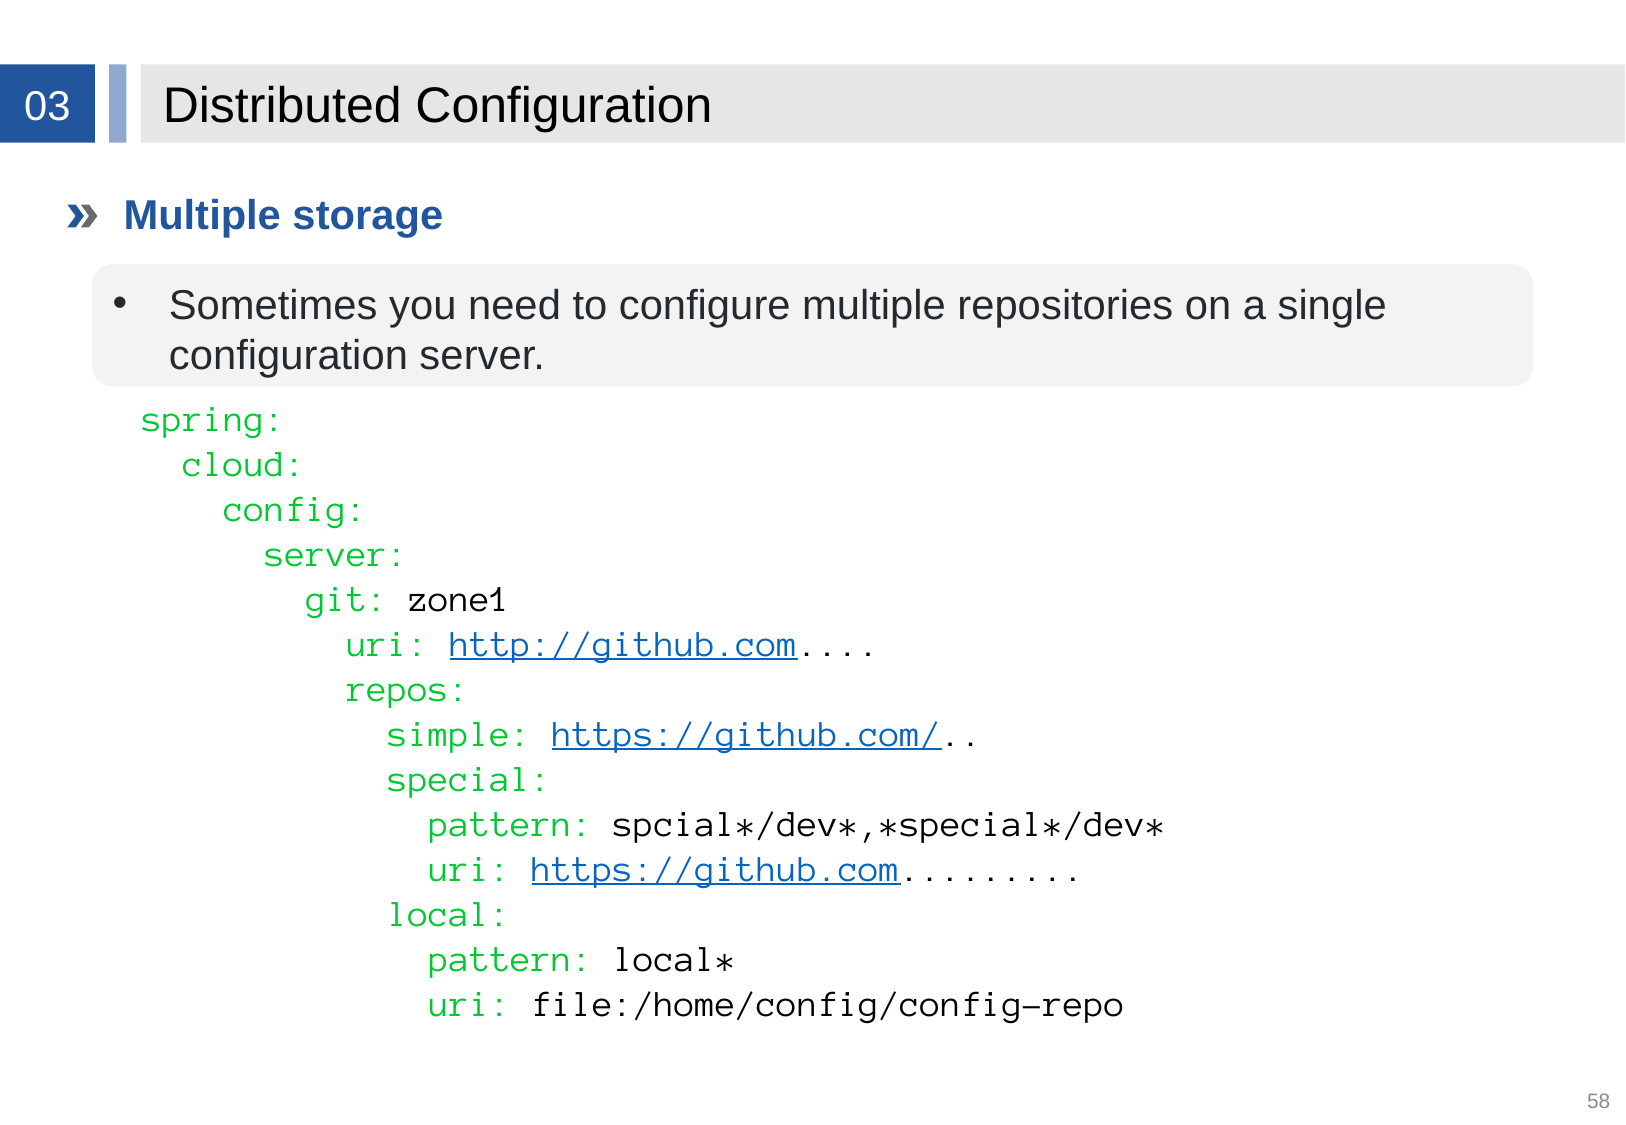

# Distributed Configuration
03
Multiple storage

Sometimes you need to configure multiple repositories on a single configuration server.
spring:
  cloud:
    config:
      server:
        git: zone1
          uri: http://github.com....
          repos:
            simple: https://github.com/..
            special:
              pattern: spcial*/dev*,*special*/dev*
              uri: https://github.com.........
            local:
              pattern: local*
              uri: file:/home/config/config-repo
58